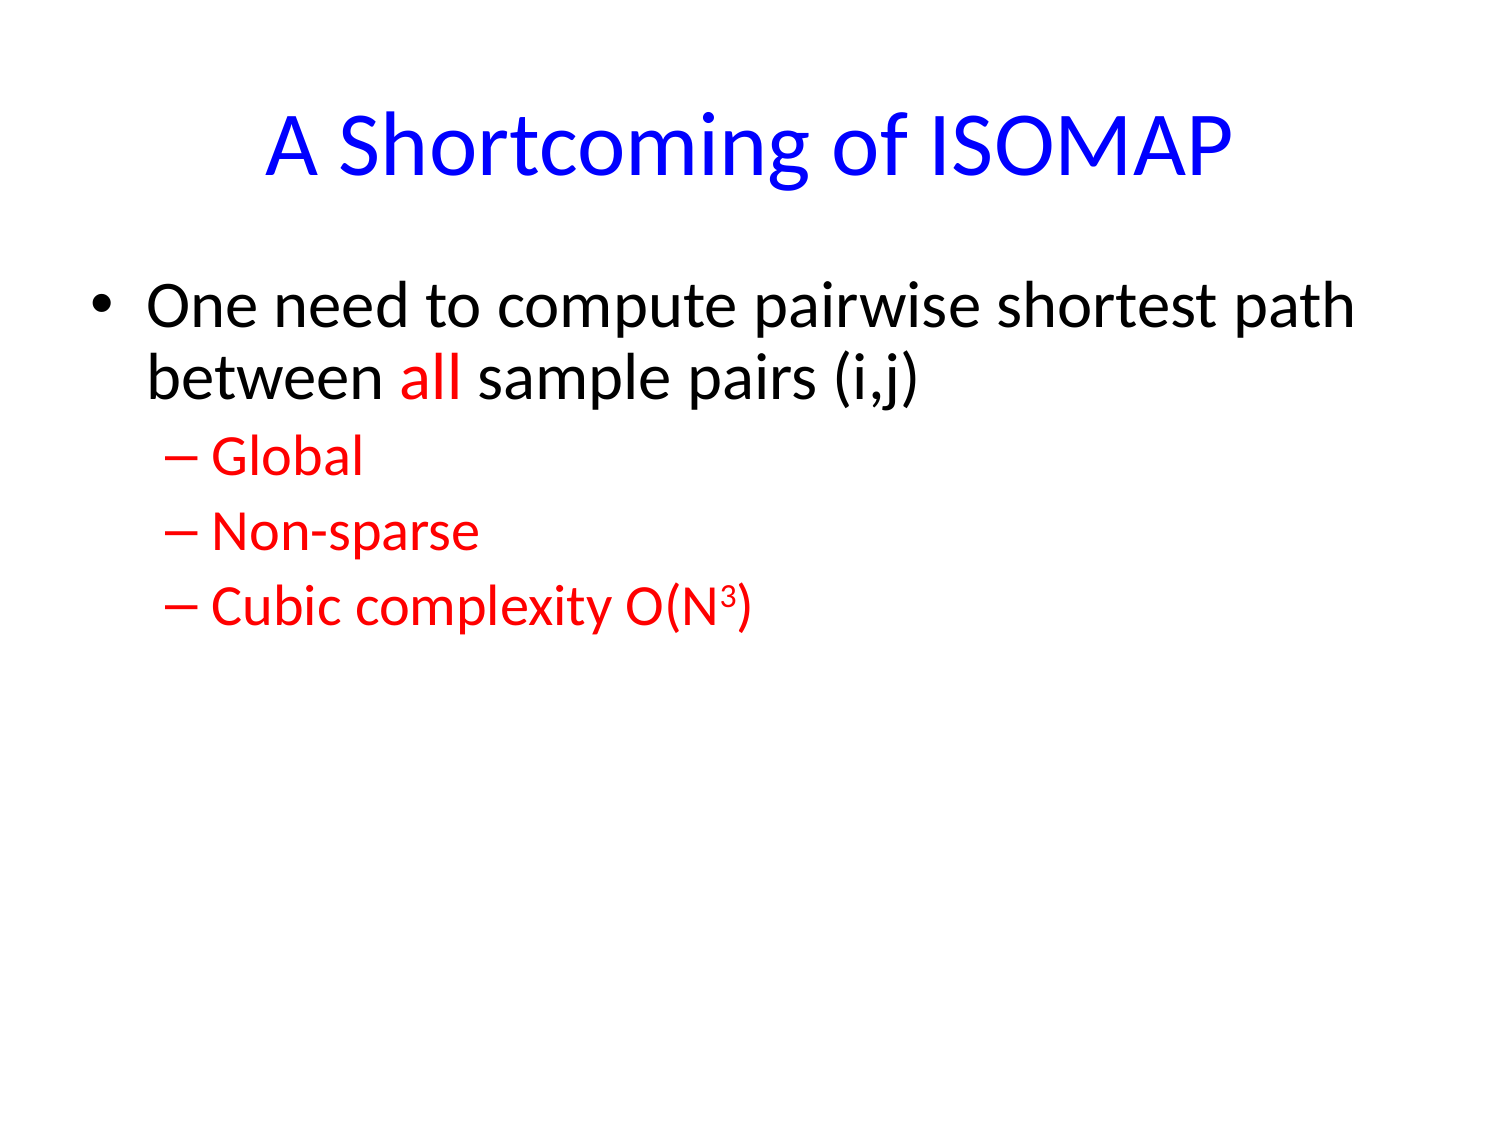

# A Shortcoming of ISOMAP
One need to compute pairwise shortest path between all sample pairs (i,j)
Global
Non-sparse
Cubic complexity O(N3)